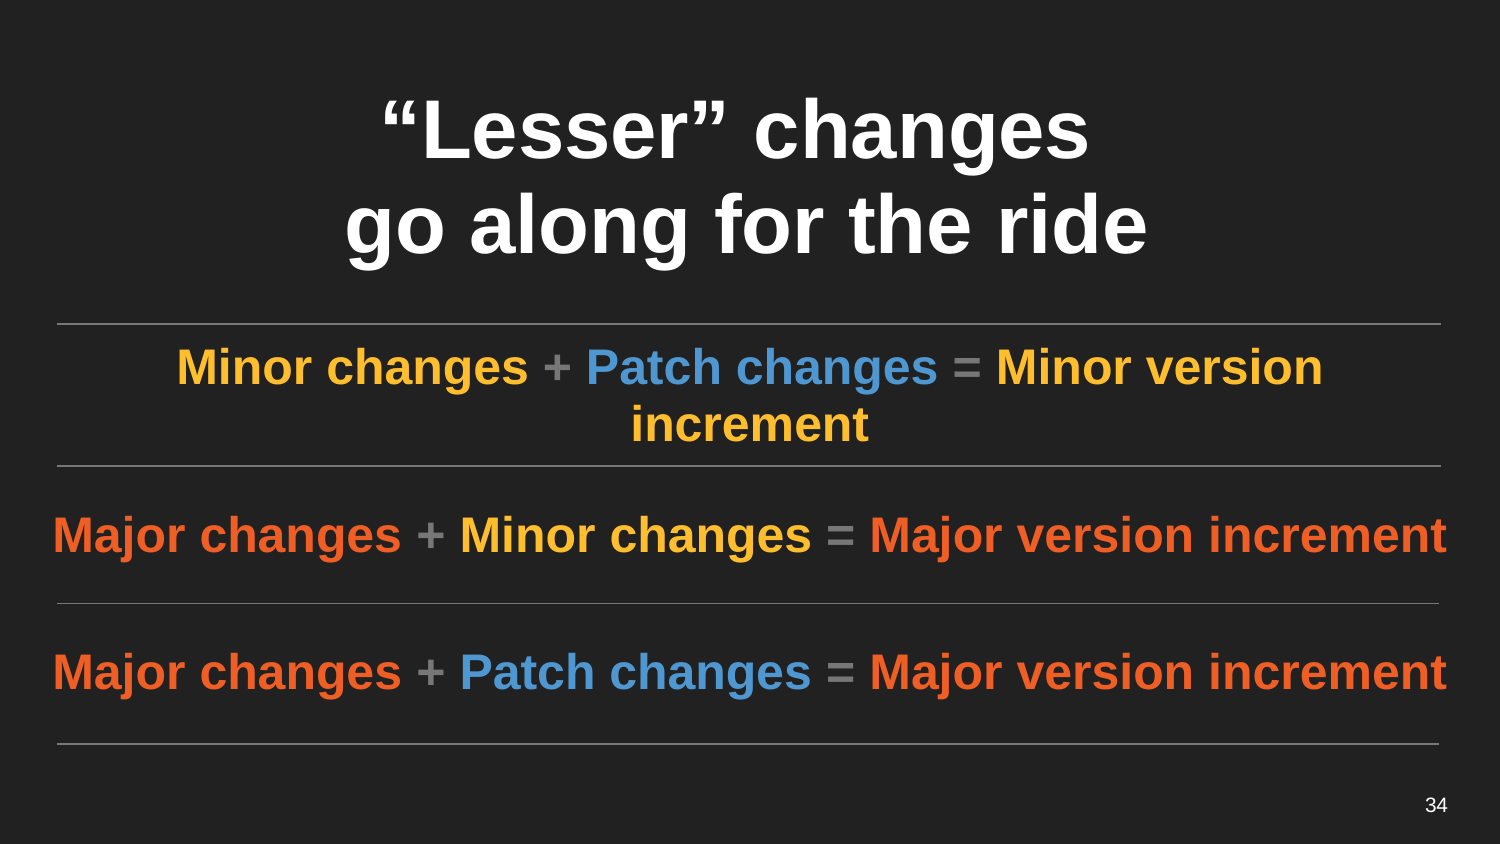

# “Lesser” changes go along for the ride
Minor changes + Patch changes = Minor version increment
Major changes + Minor changes = Major version increment
Major changes + Patch changes = Major version increment
34